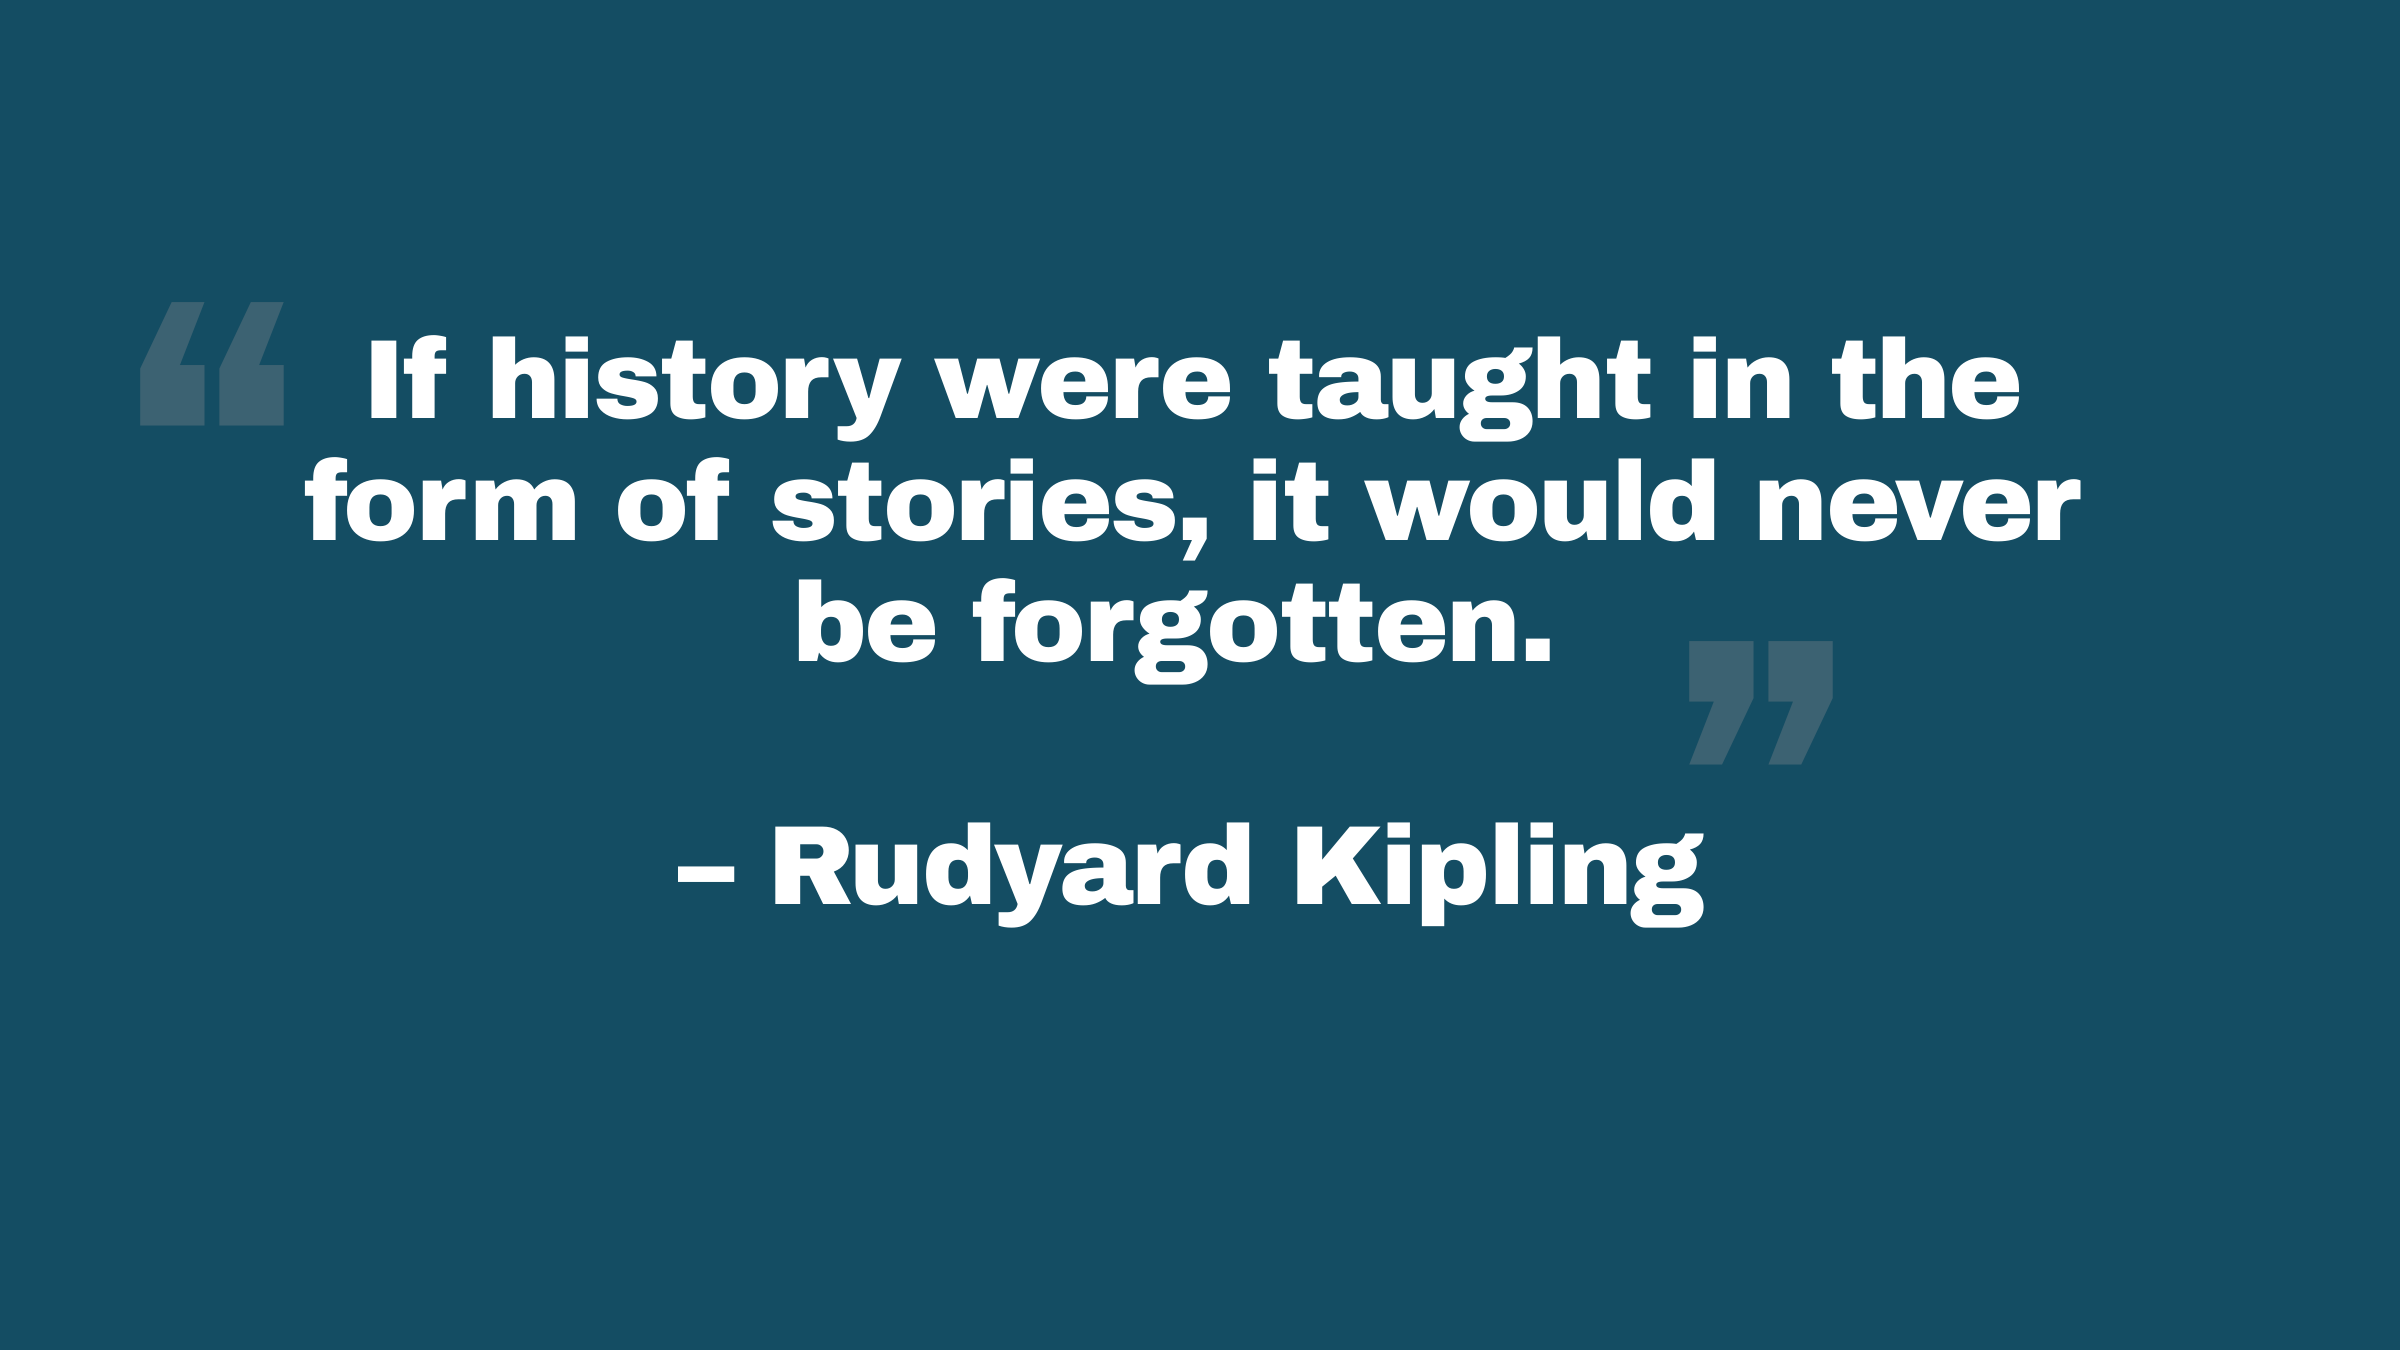

“
# If history were taught in the form of stories, it would never be forgotten. – Rudyard Kipling
”